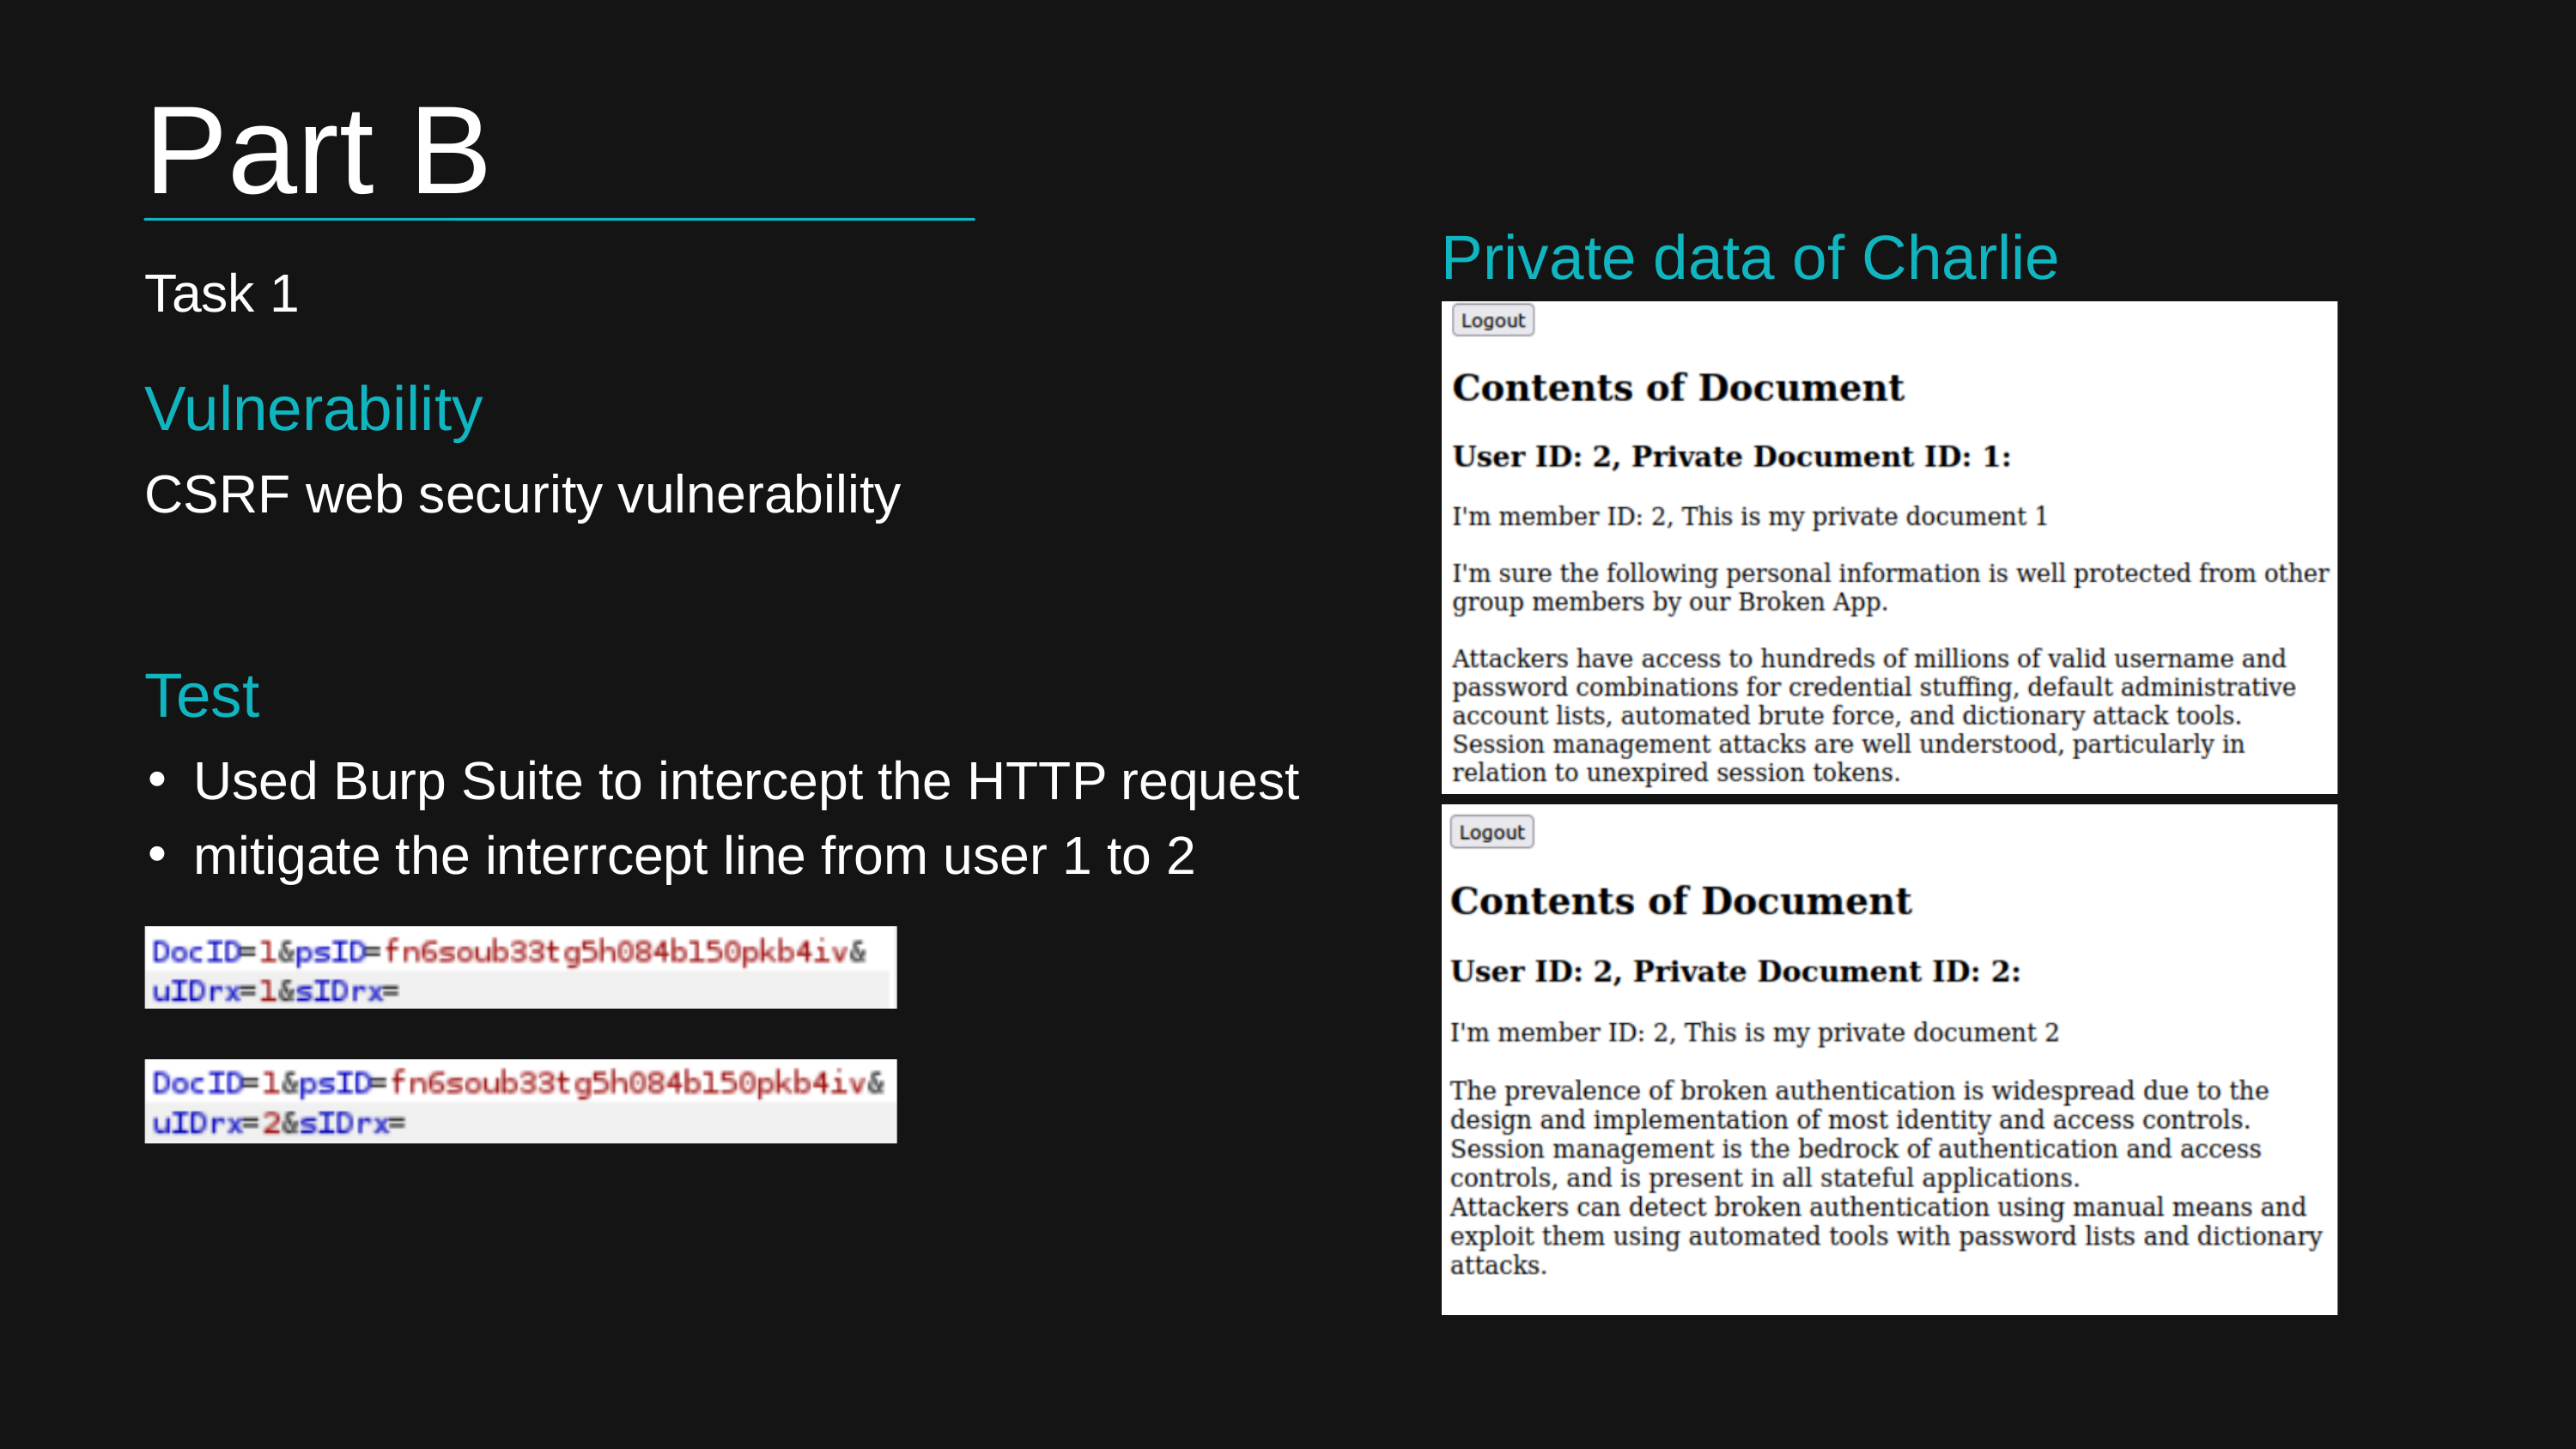

Part B
Private data of Charlie

Task 1

Vulnerability
CSRF web security vulnerability
Test
Used Burp Suite to intercept the HTTP request
mitigate the interrcept line from user 1 to 2